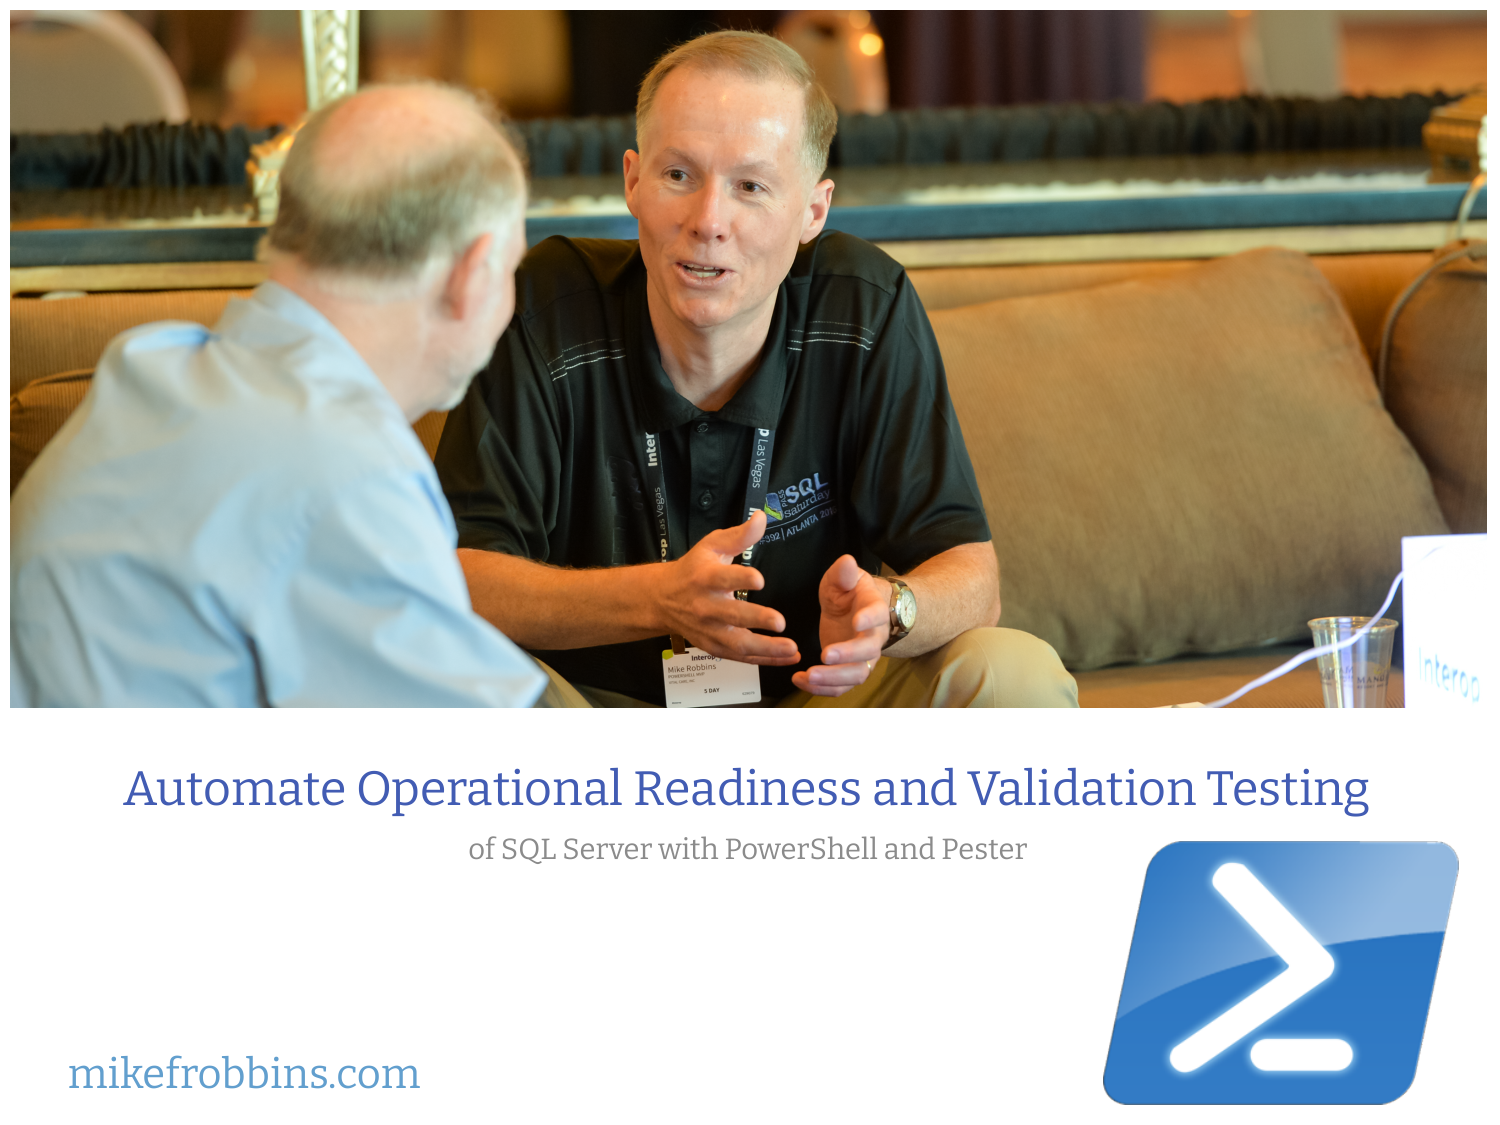

# Automate Operational Readiness and Validation Testing
of SQL Server with PowerShell and Pester